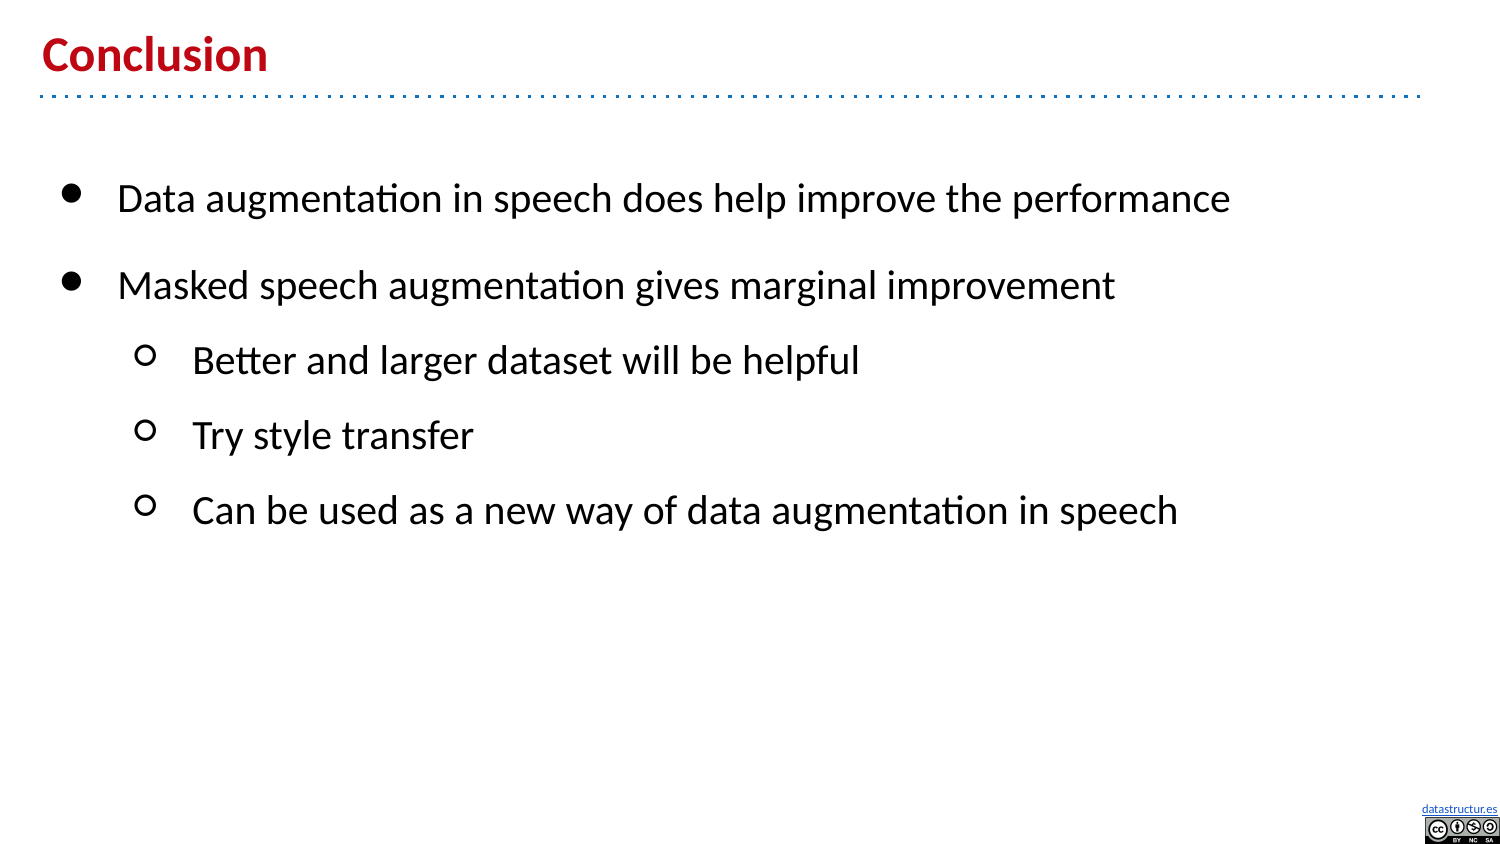

# Conclusion
Data augmentation in speech does help improve the performance
Masked speech augmentation gives marginal improvement
Better and larger dataset will be helpful
Try style transfer
Can be used as a new way of data augmentation in speech